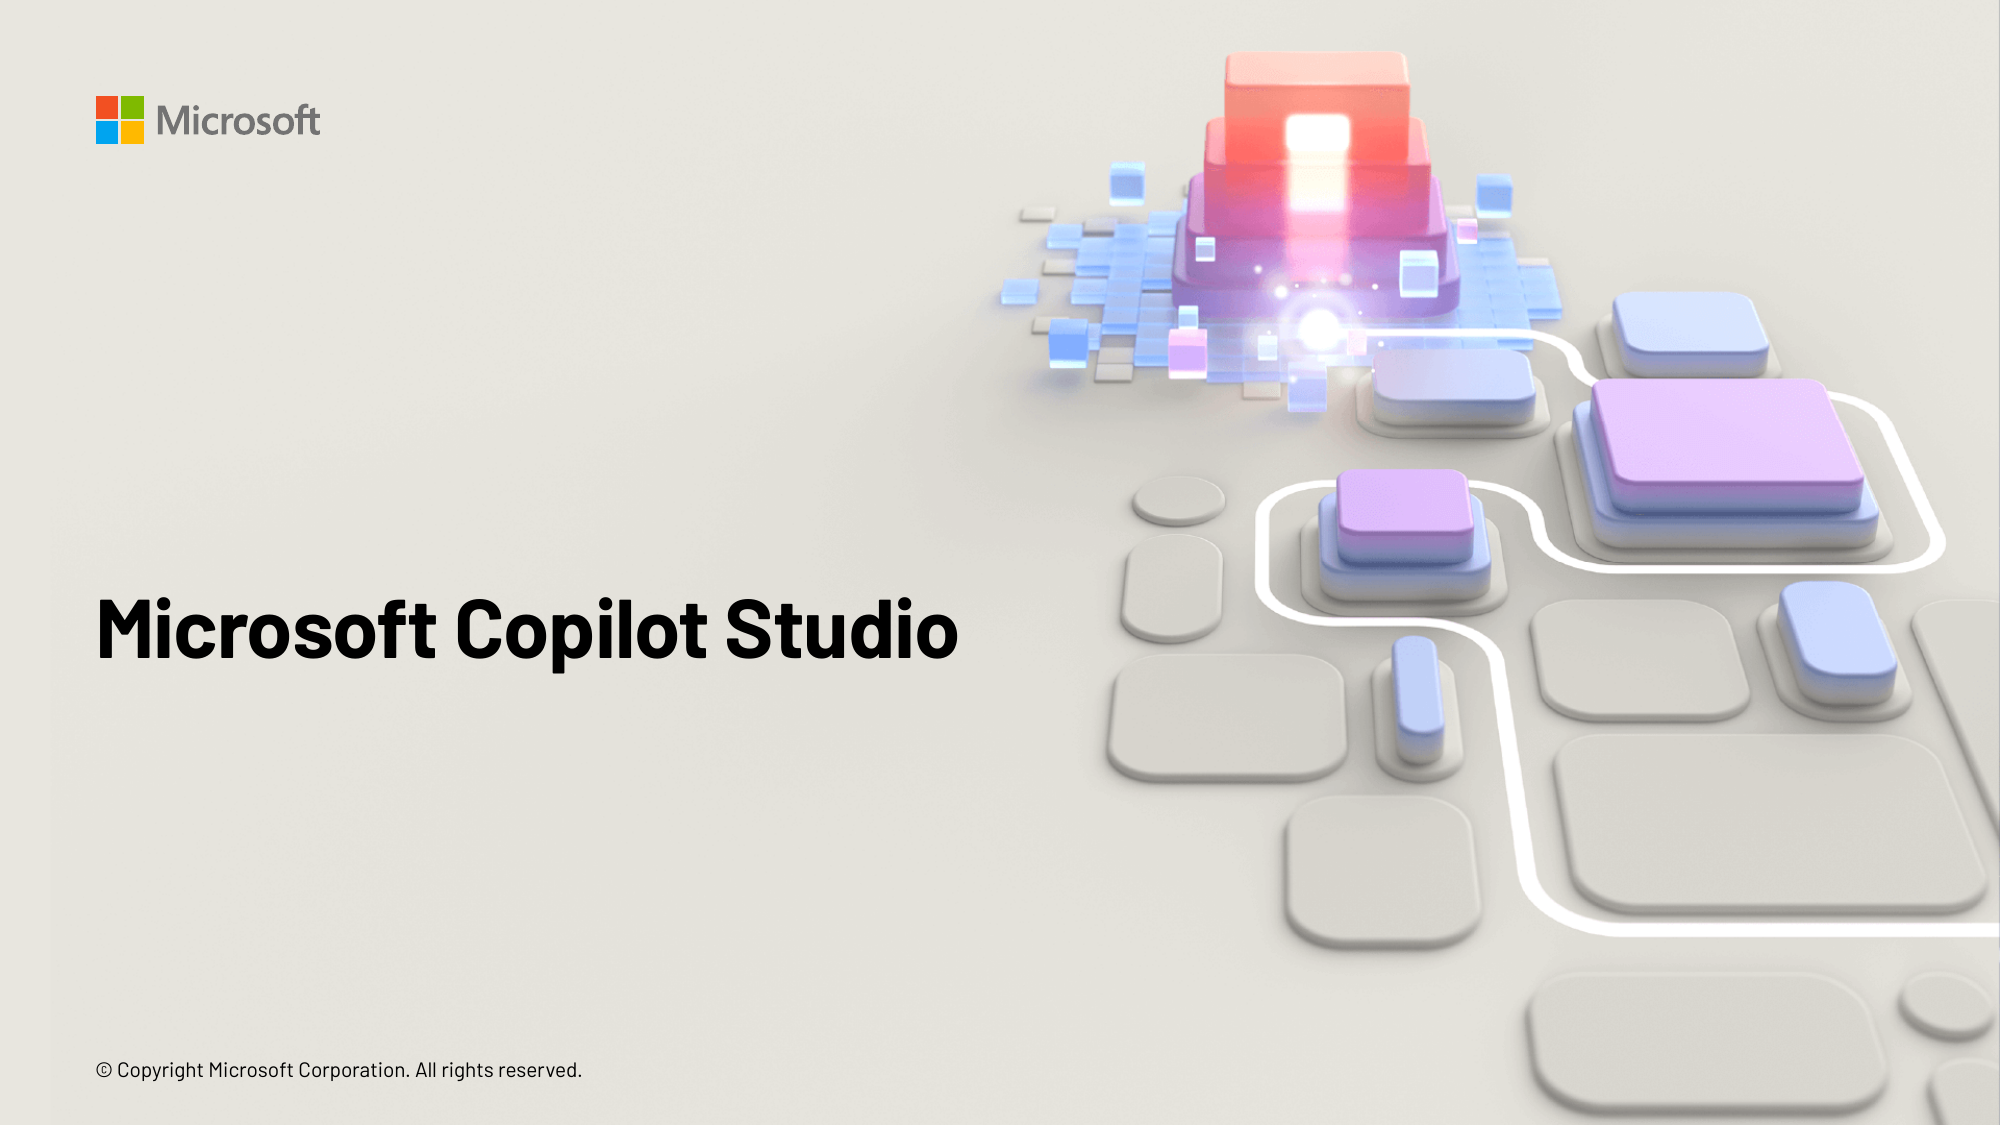

# Microsoft Copilot Studio
© Copyright Microsoft Corporation. All rights reserved.